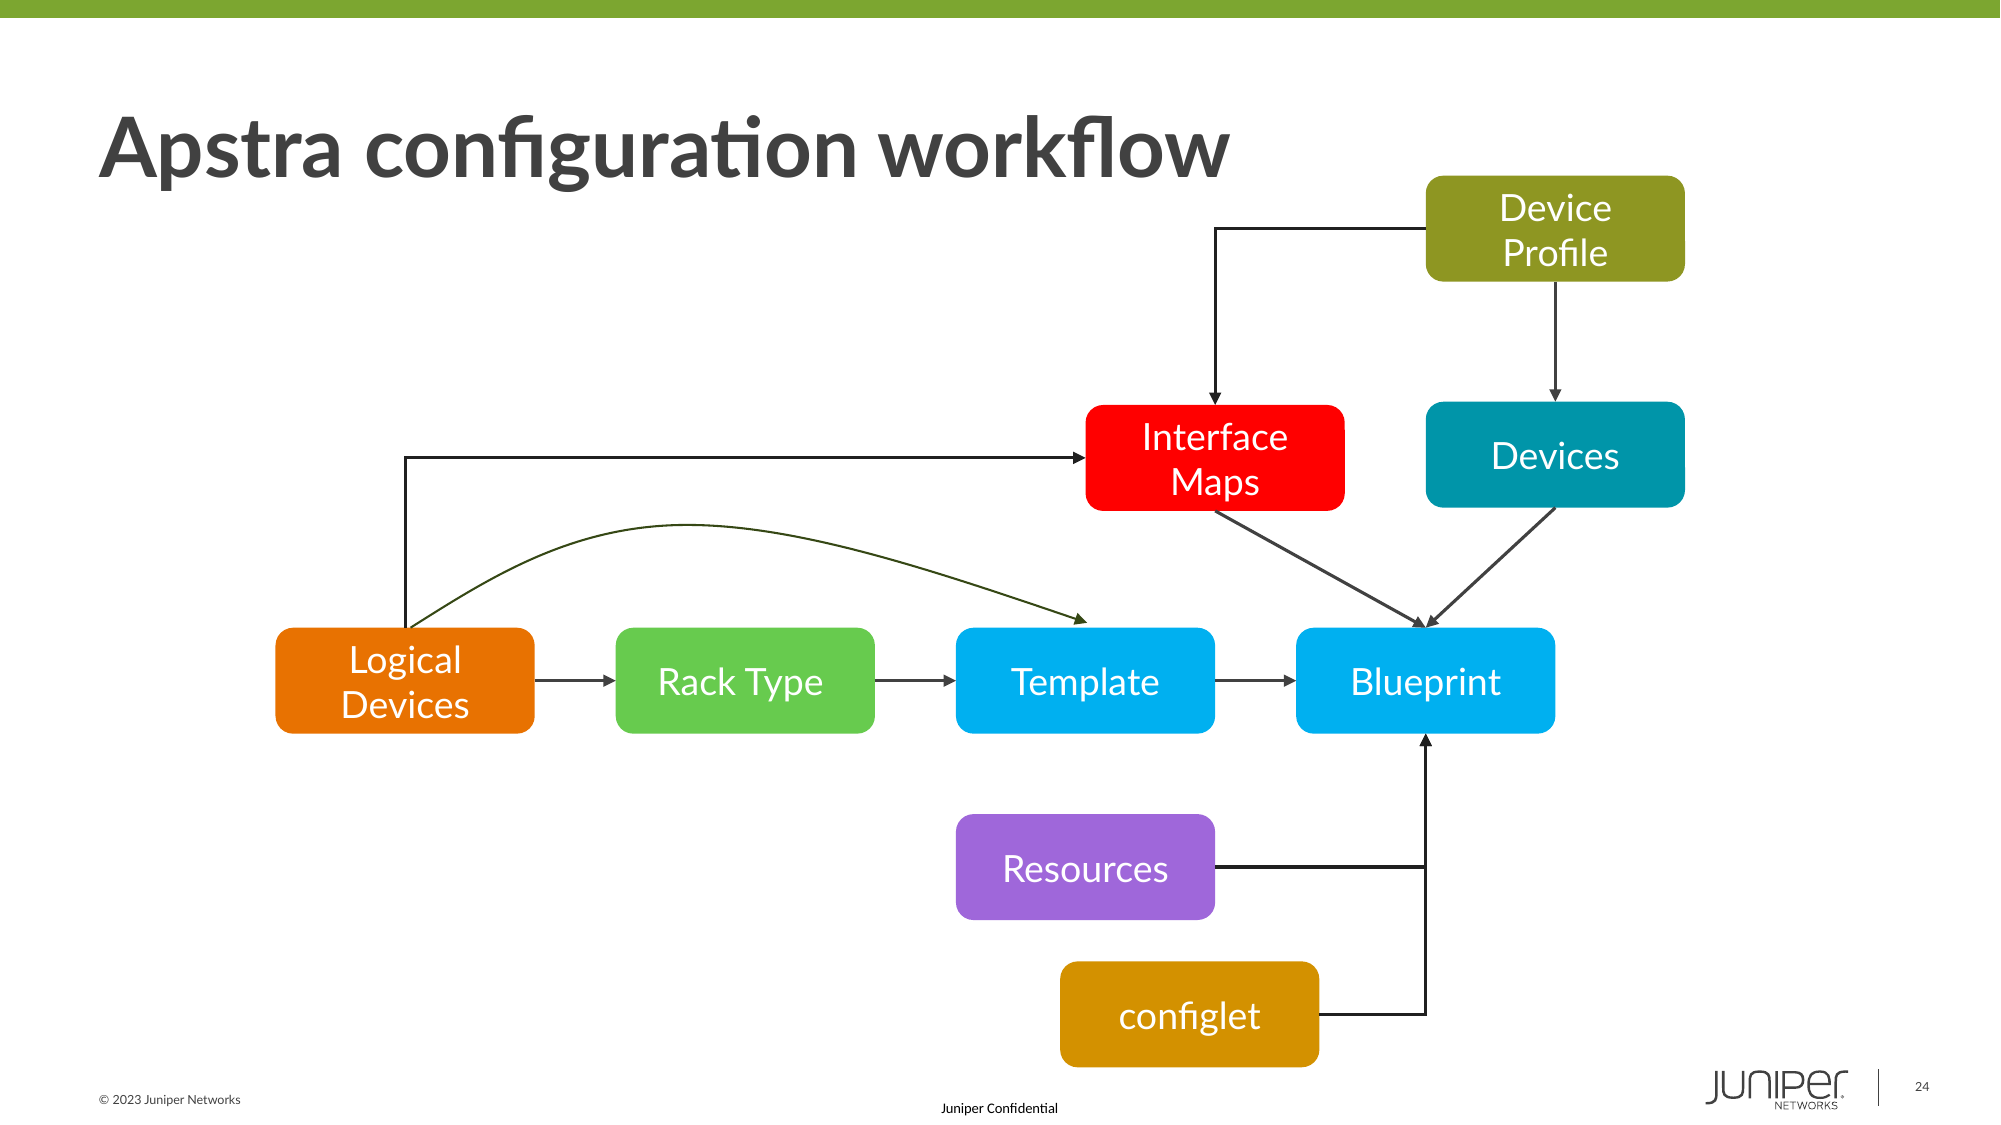

# Apstra configuration workflow
Device Profile
Devices
Interface Maps

Logical Devices
Rack Type
Template
Blueprint
Resources
configlet